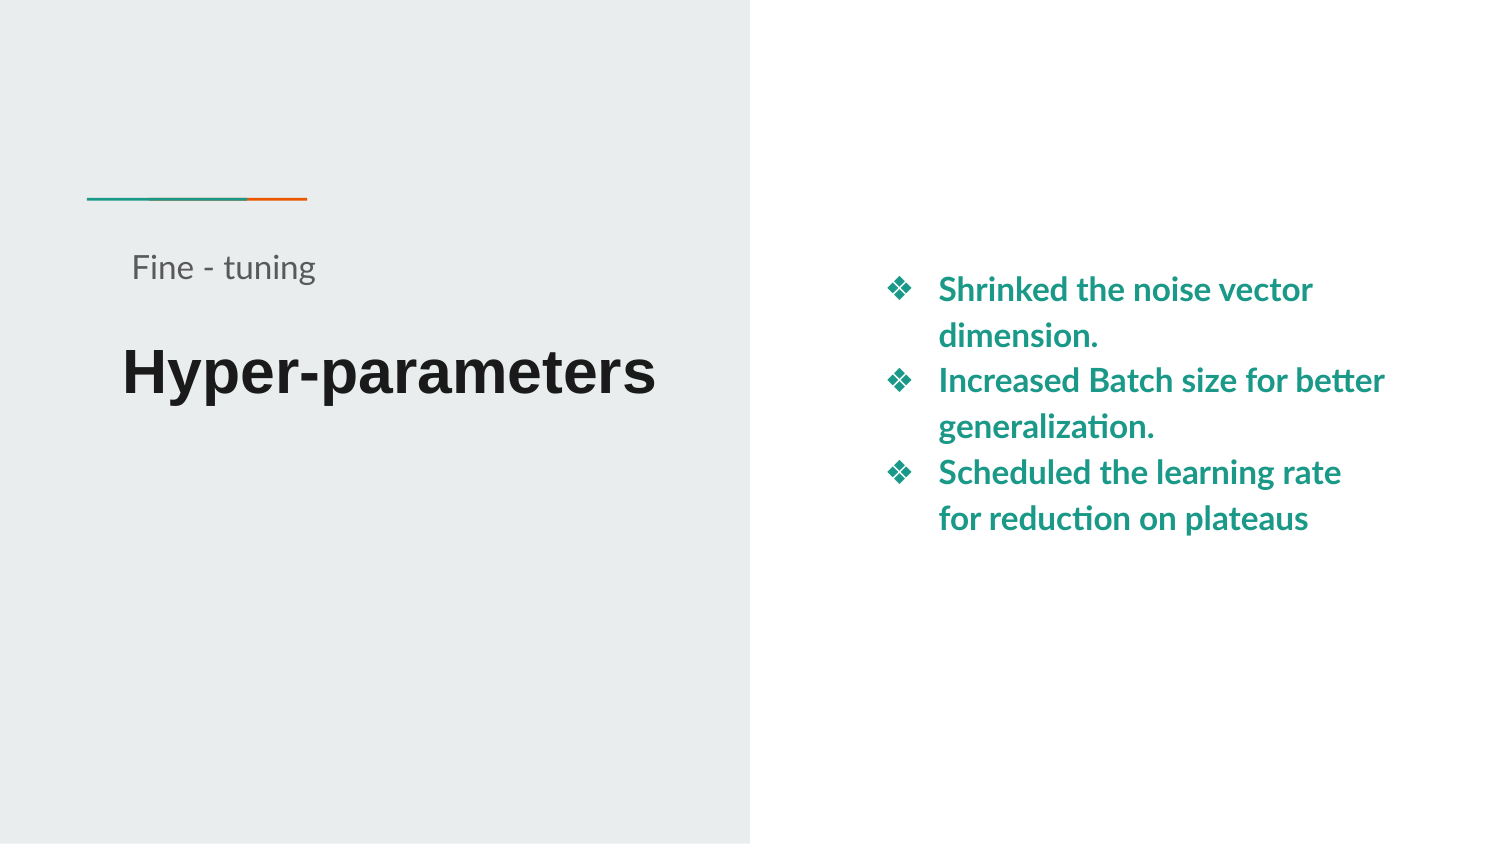

Fine - tuning
Shrinked the noise vector dimension.
Increased Batch size for better generalization.
Scheduled the learning rate for reduction on plateaus
# Hyper-parameters